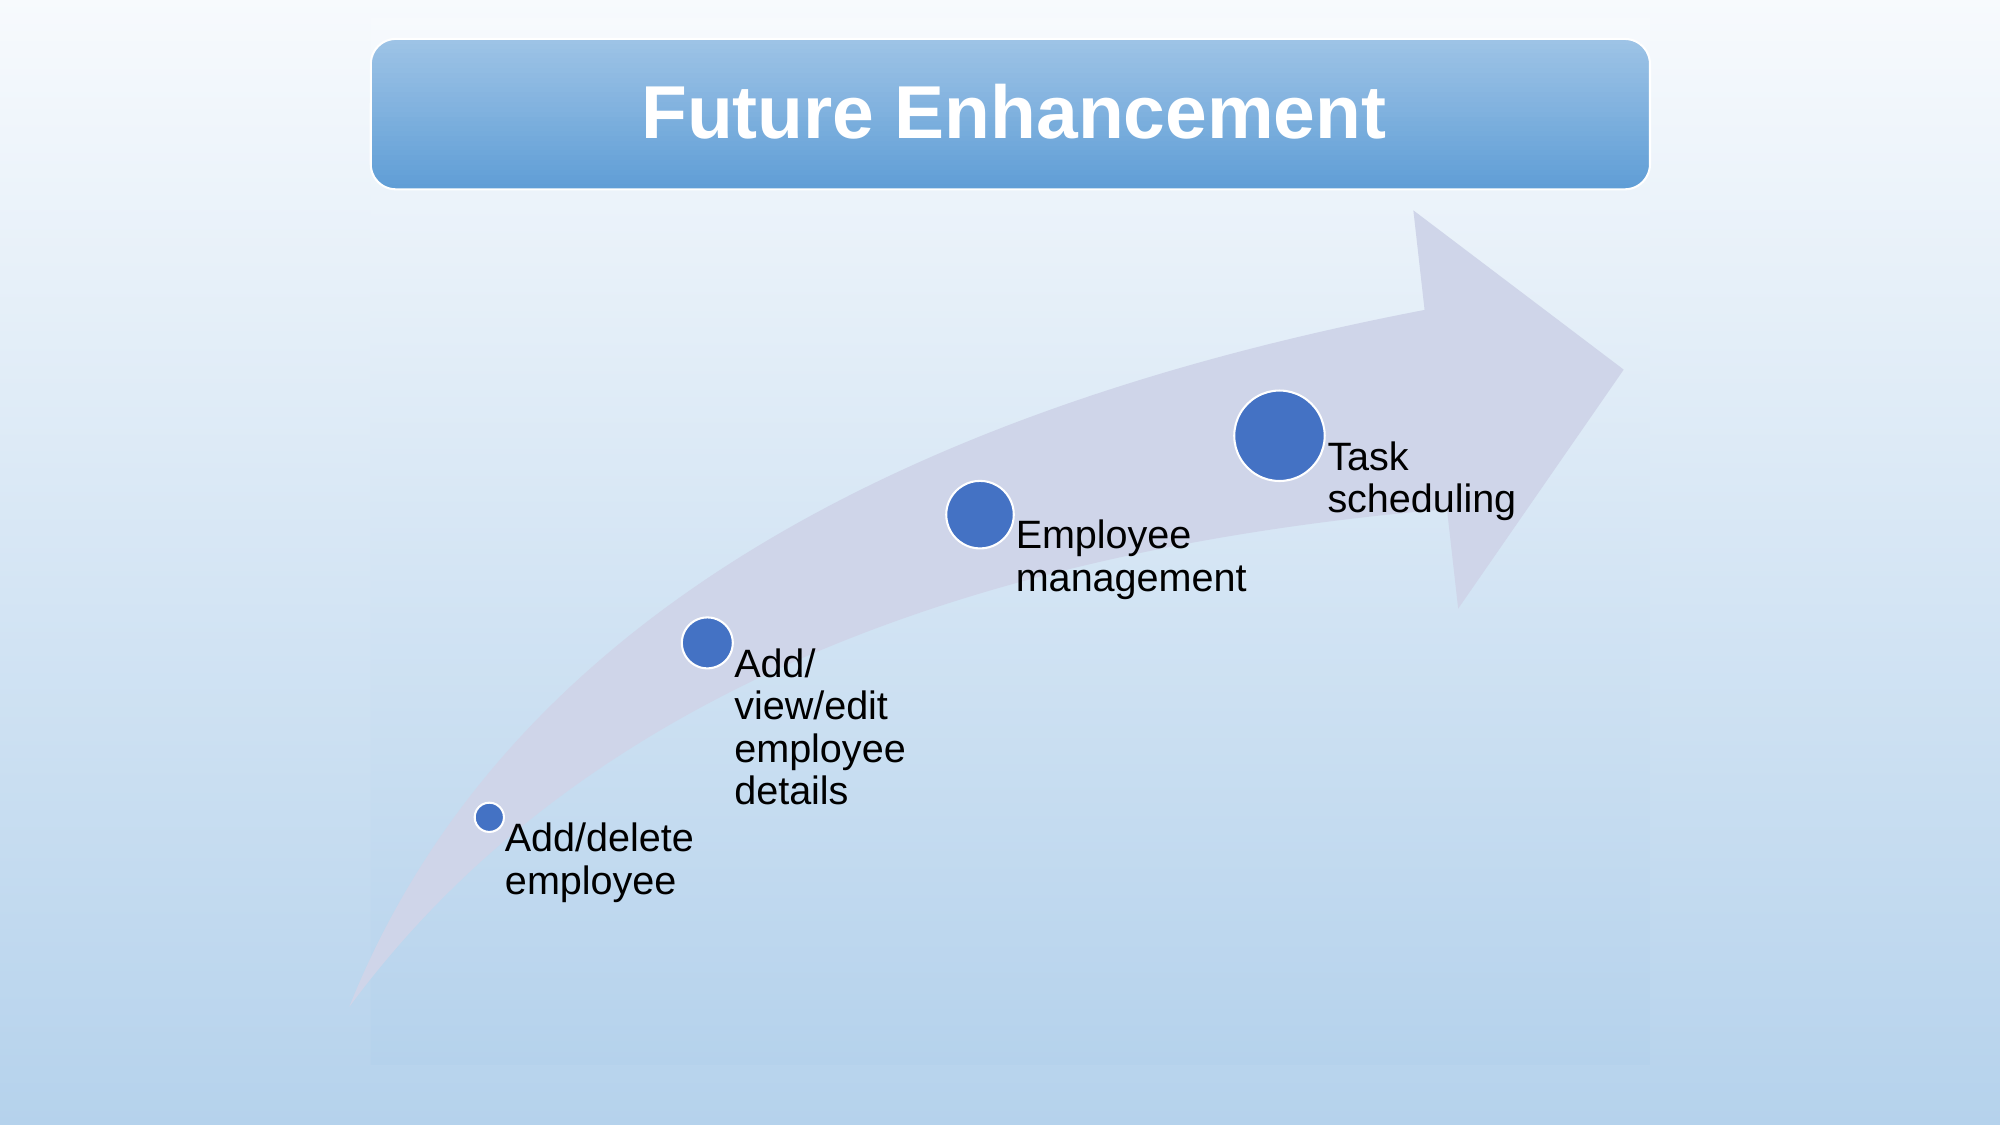

Future Enhancement
Add/delete employee
Add/ view/edit employee details
Employee management
Task scheduling